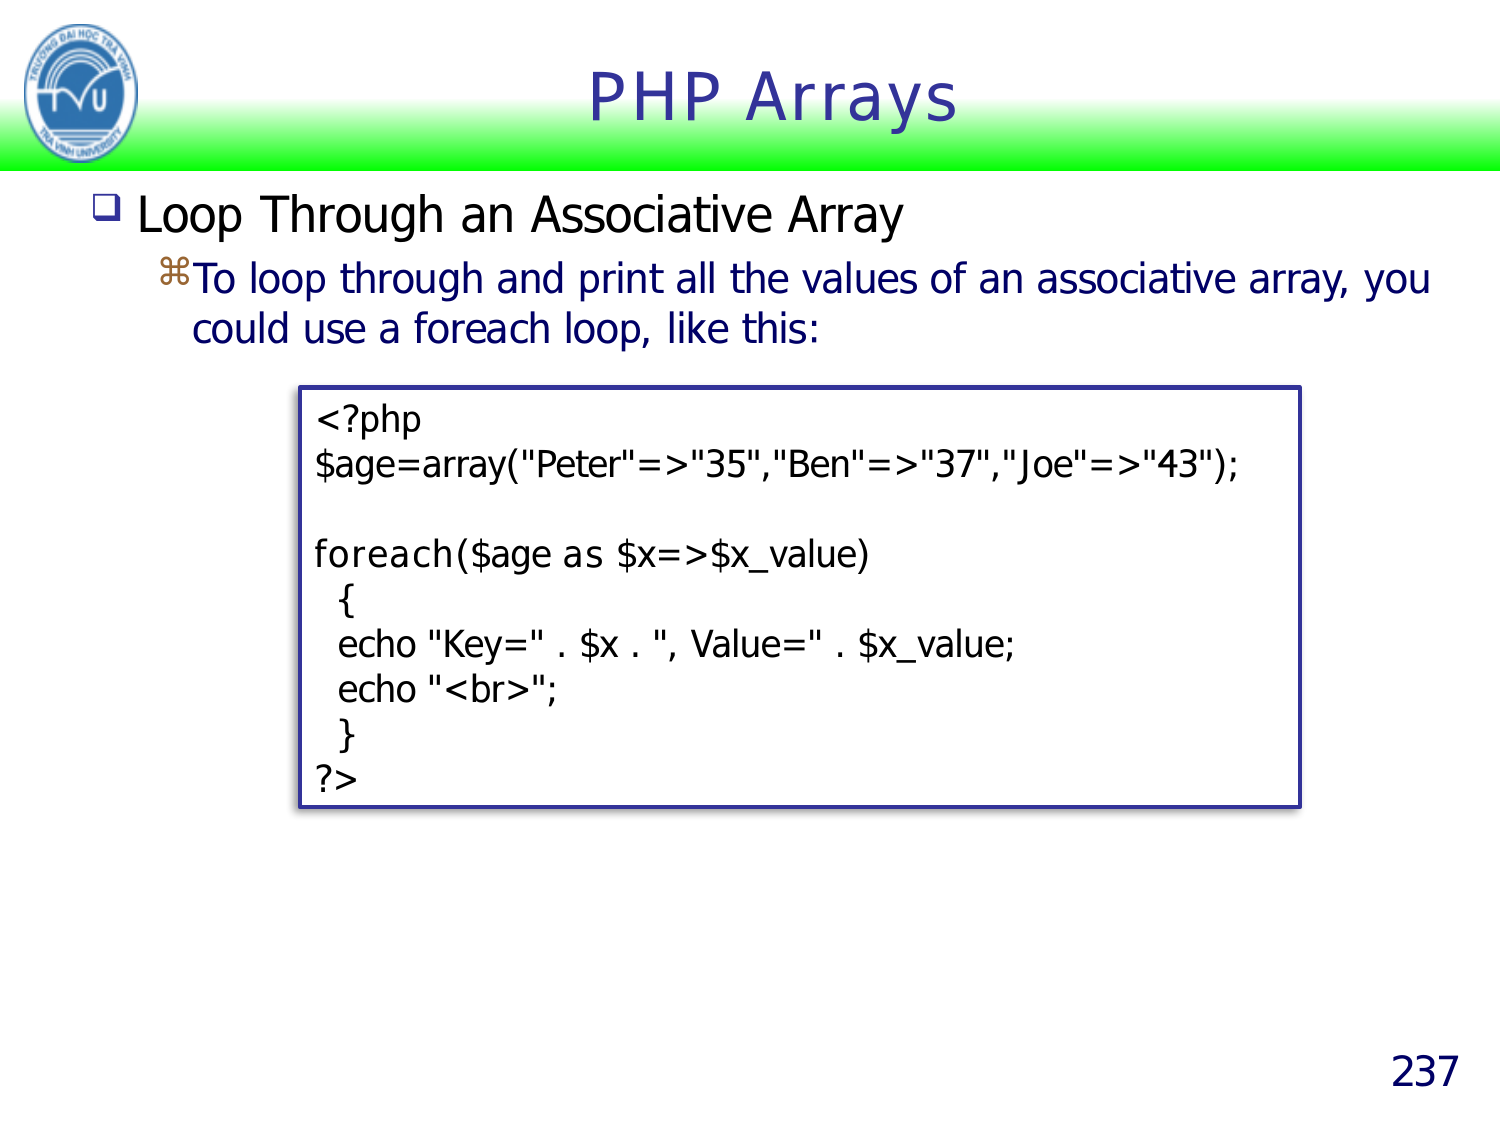

# PHP Arrays
Loop Through an Associative Array
To loop through and print all the values of an associative array, you could use a foreach loop, like this:

<?php
$age=array("Peter"=>"35","Ben"=>"37","Joe"=>"43");
foreach($age as $x=>$x_value)
  {
  echo "Key=" . $x . ", Value=" . $x_value;
  echo "<br>";
  }
?>
237